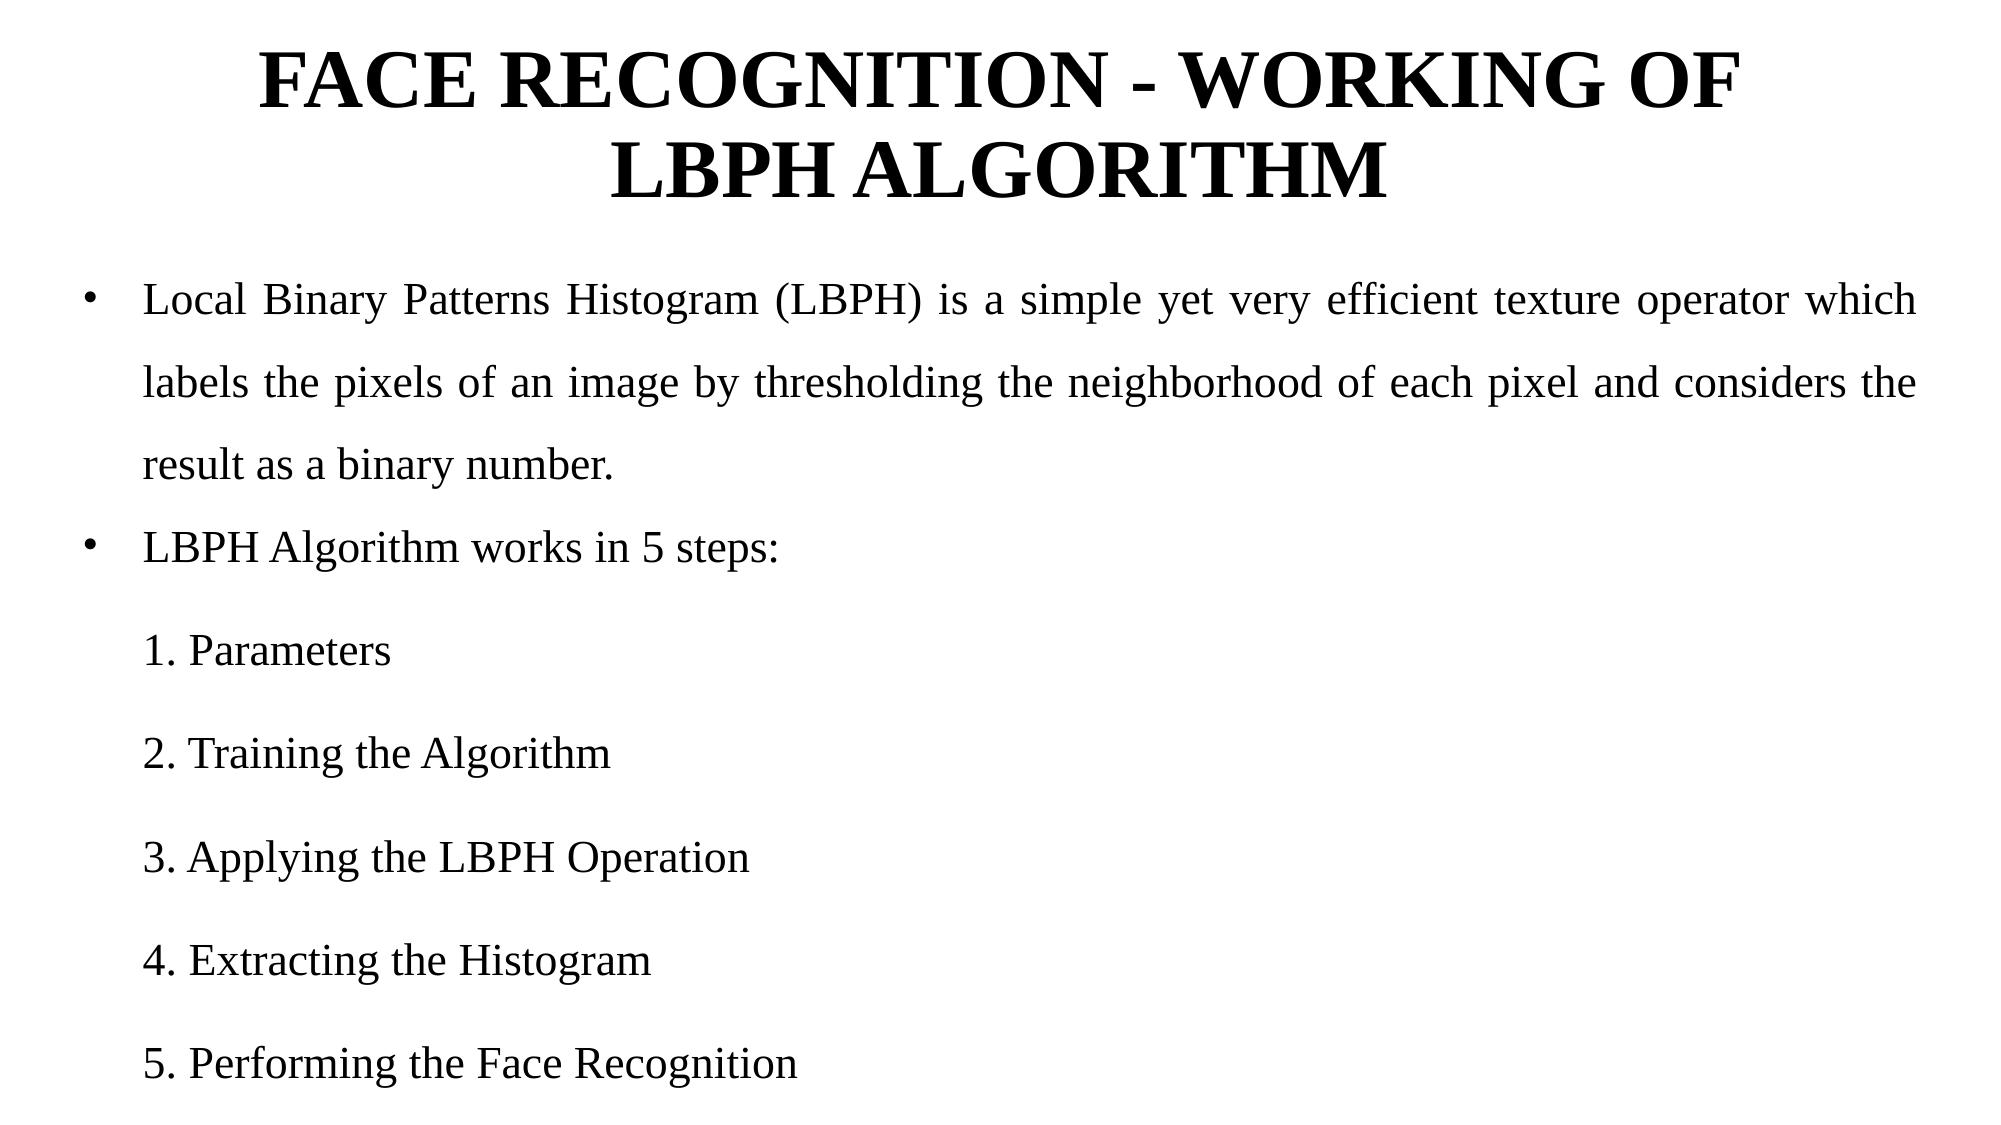

# FACE RECOGNITION - WORKING OF LBPH ALGORITHM
Local Binary Patterns Histogram (LBPH) is a simple yet very efficient texture operator which labels the pixels of an image by thresholding the neighborhood of each pixel and considers the result as a binary number.
LBPH Algorithm works in 5 steps:
1. Parameters
2. Training the Algorithm
3. Applying the LBPH Operation
4. Extracting the Histogram
5. Performing the Face Recognition